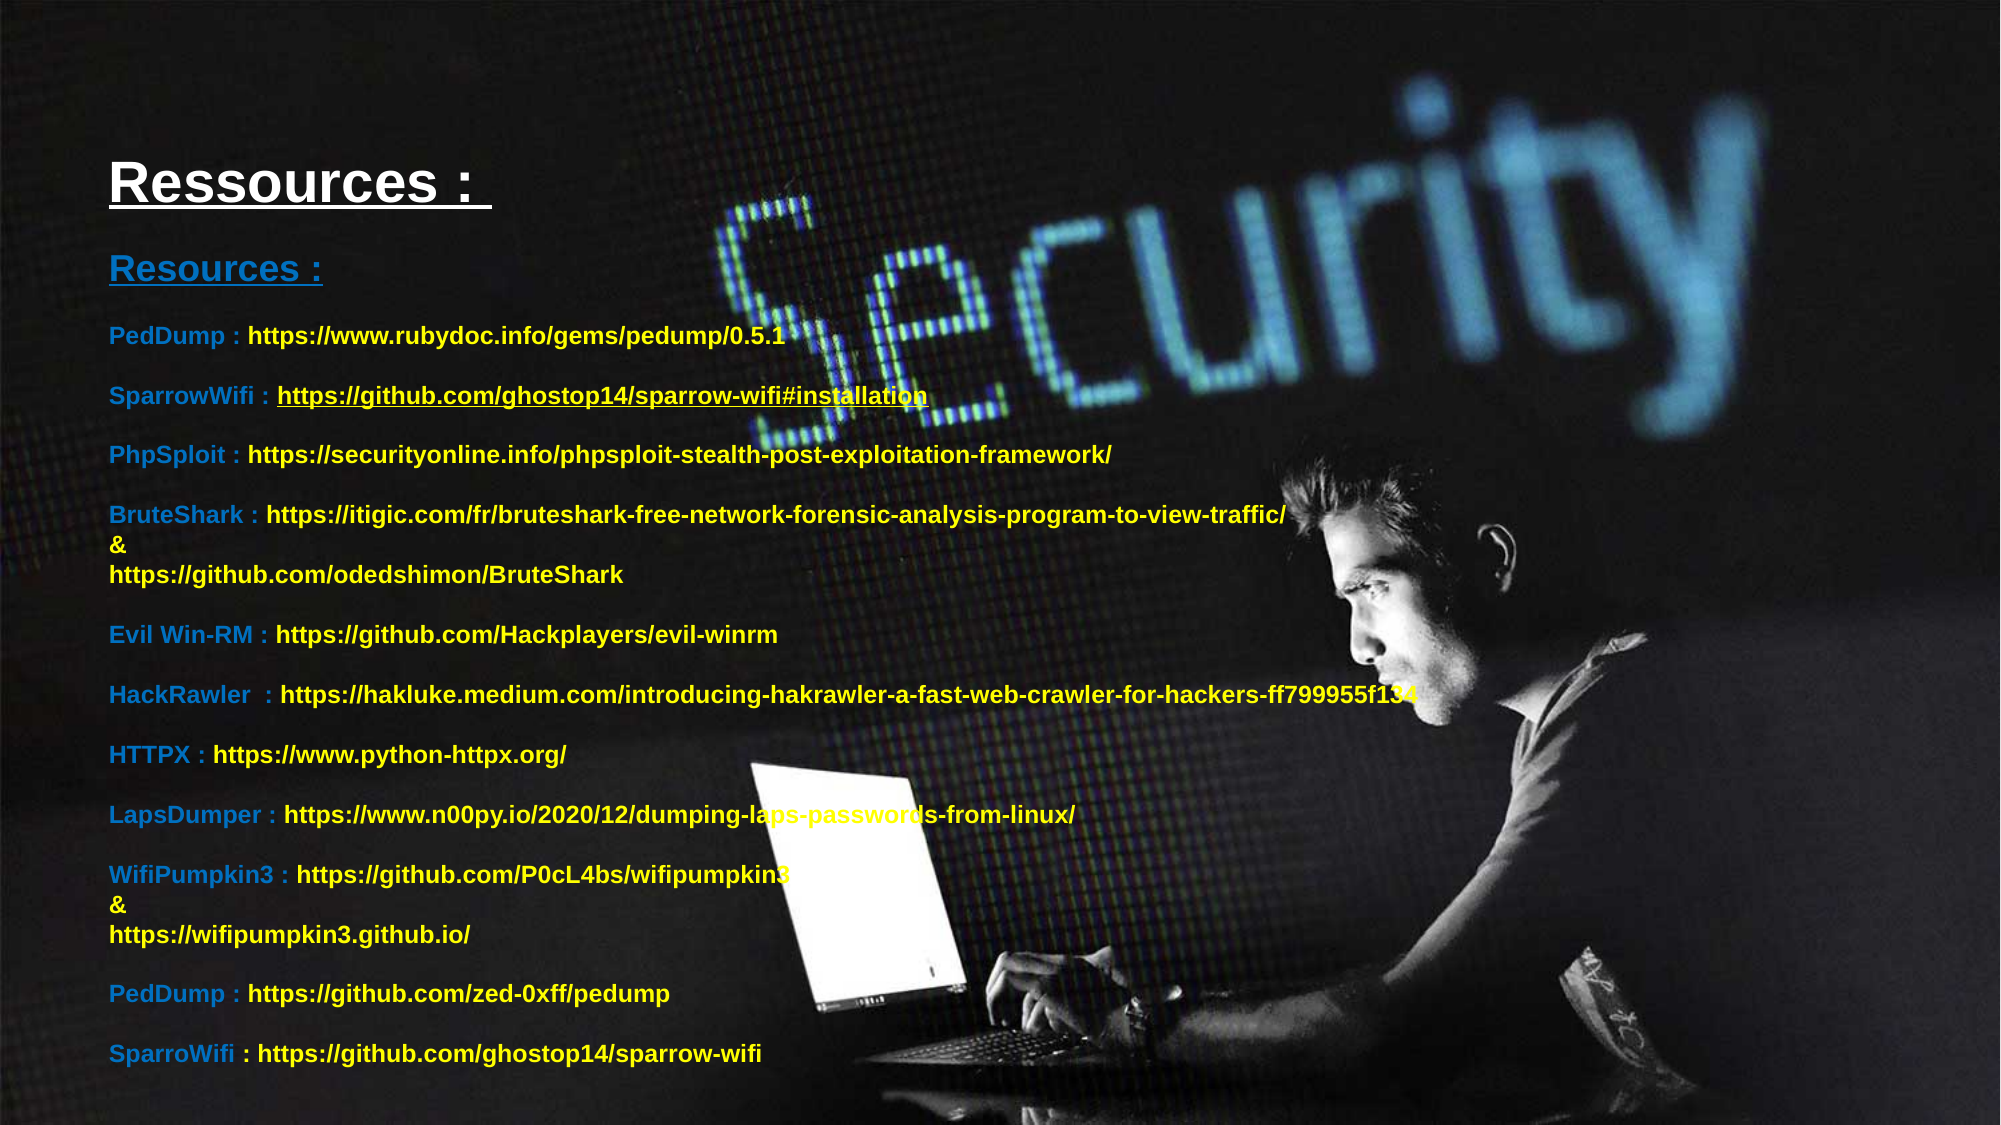

Ressources :
Resources :

PedDump : https://www.rubydoc.info/gems/pedump/0.5.1

SparrowWifi : https://github.com/ghostop14/sparrow-wifi#installation

PhpSploit : https://securityonline.info/phpsploit-stealth-post-exploitation-framework/

BruteShark : https://itigic.com/fr/bruteshark-free-network-forensic-analysis-program-to-view-traffic/
&
https://github.com/odedshimon/BruteShark

Evil Win-RM : https://github.com/Hackplayers/evil-winrm

HackRawler  : https://hakluke.medium.com/introducing-hakrawler-a-fast-web-crawler-for-hackers-ff799955f134

HTTPX : https://www.python-httpx.org/

LapsDumper : https://www.n00py.io/2020/12/dumping-laps-passwords-from-linux/

WifiPumpkin3 : https://github.com/P0cL4bs/wifipumpkin3
&
https://wifipumpkin3.github.io/

PedDump : https://github.com/zed-0xff/pedump

SparroWifi : https://github.com/ghostop14/sparrow-wifi